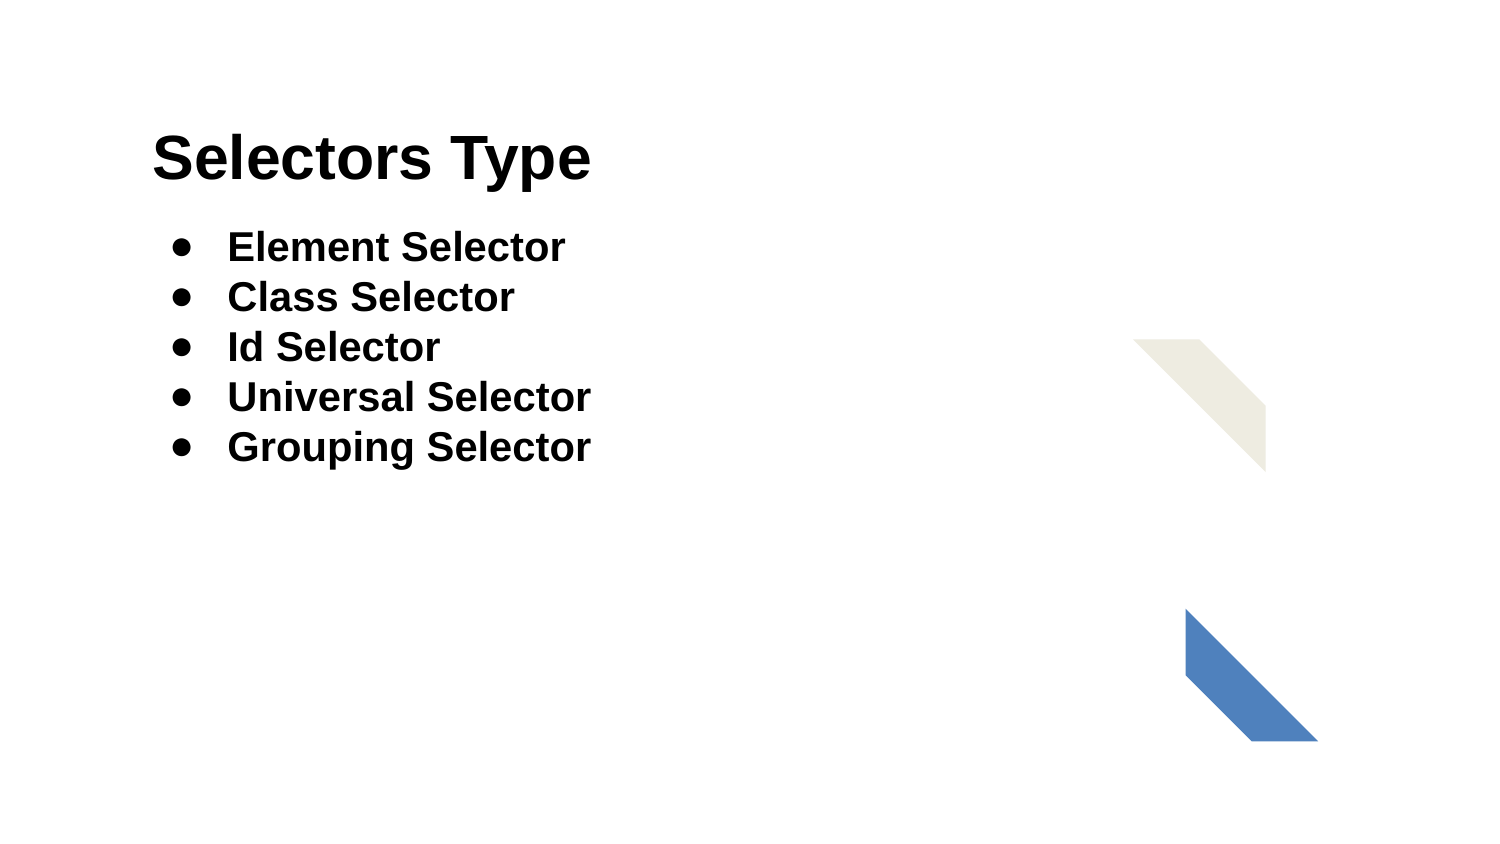

Selectors Type

Element Selector
Class Selector
Id Selector
Universal Selector
Grouping Selector